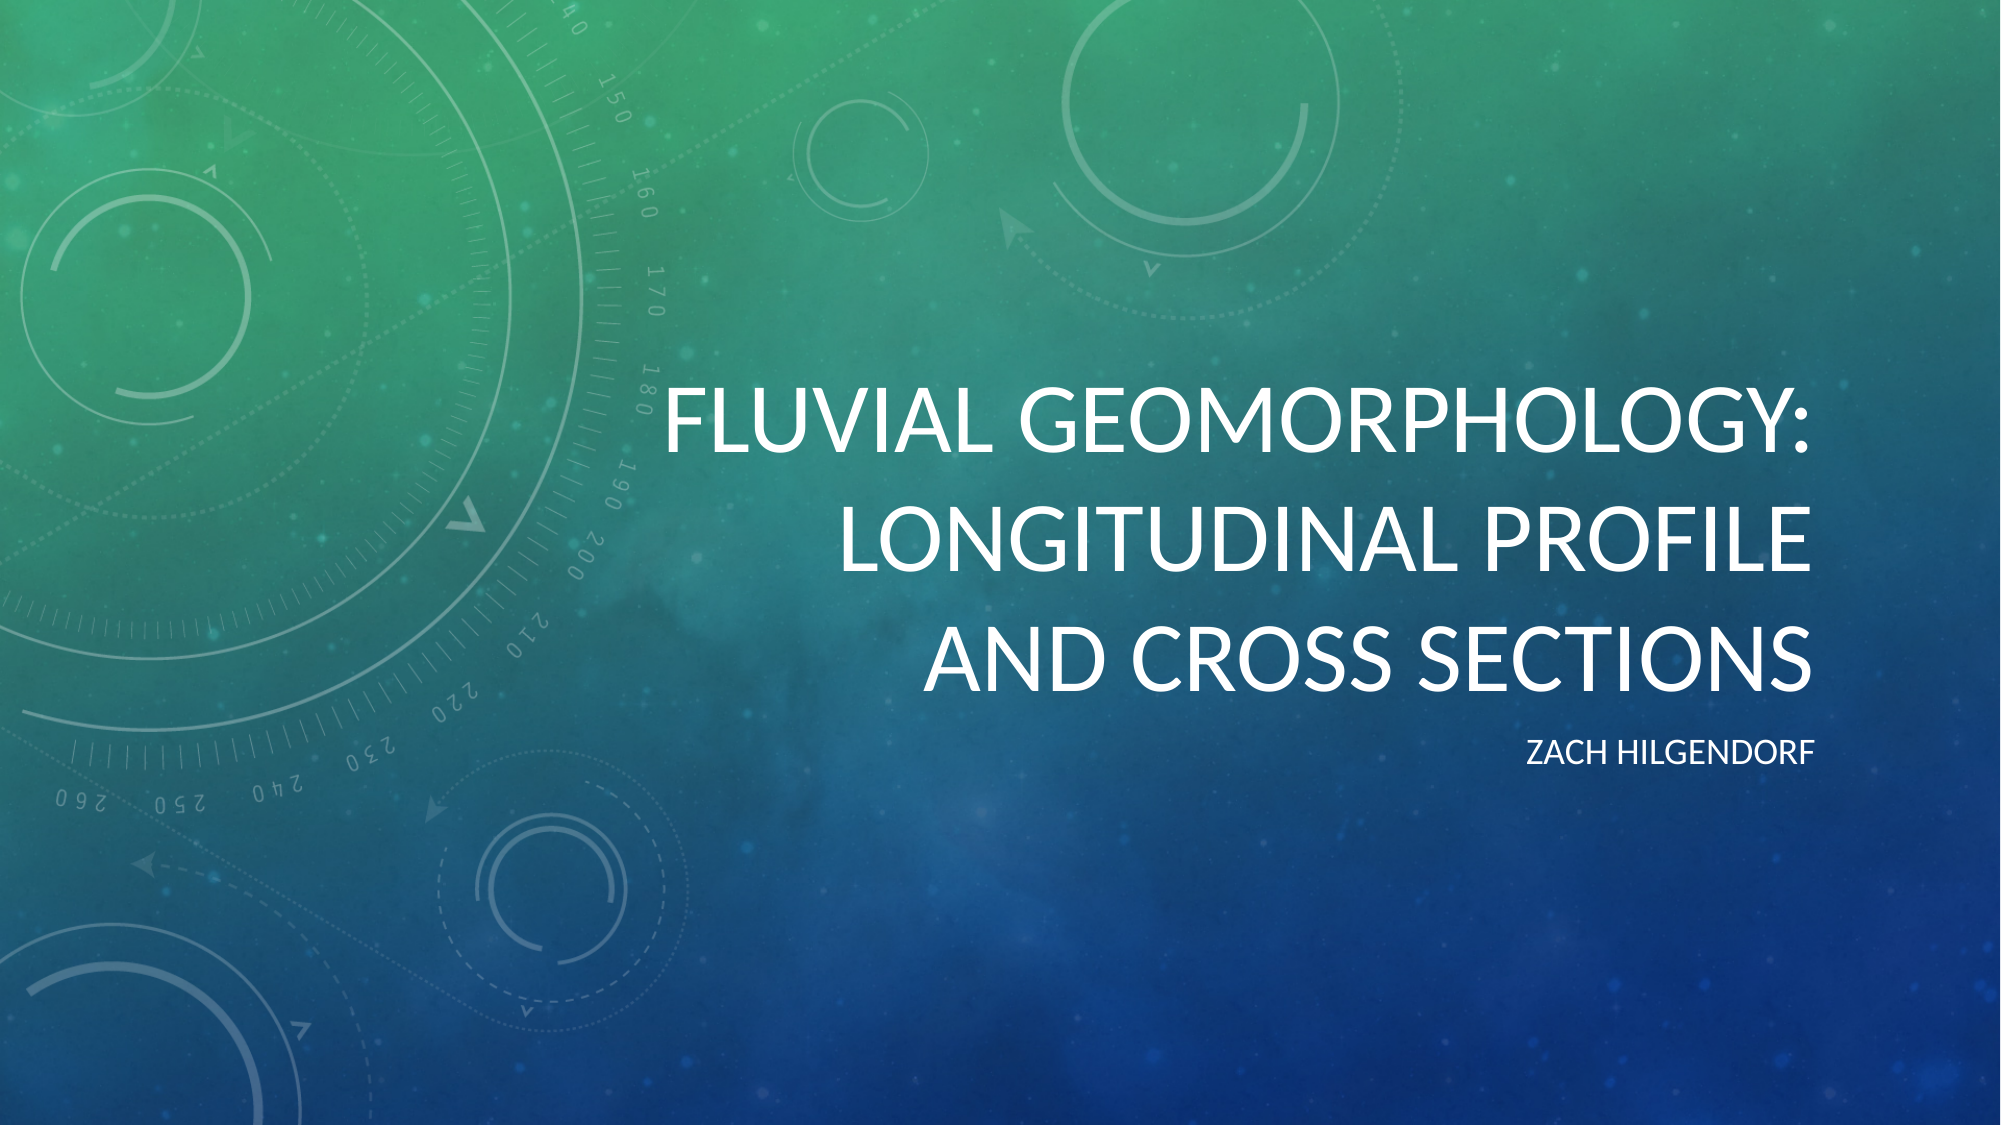

# Fluvial Geomorphology: Longitudinal profile and cross sections
Zach HIlgendorf